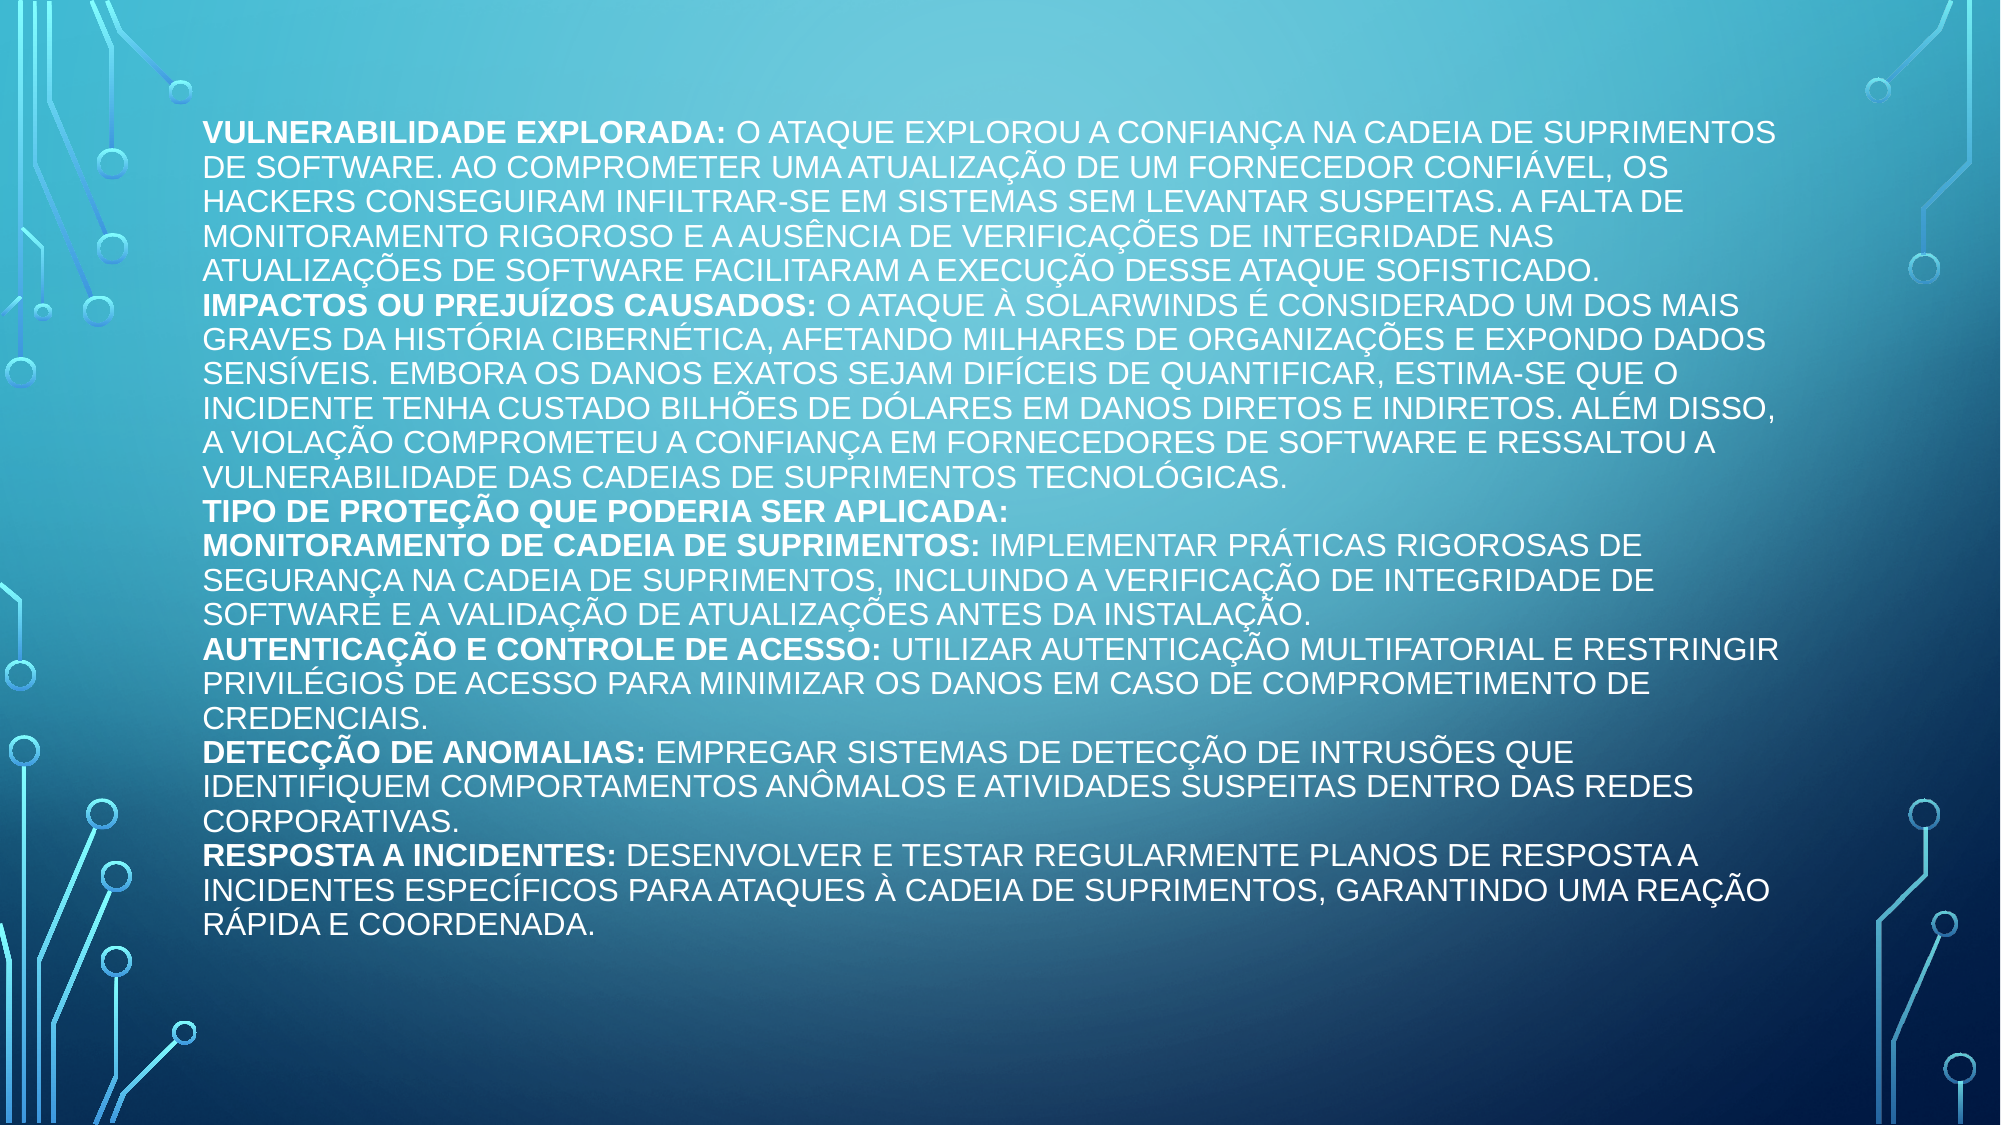

# Vulnerabilidade Explorada: O ataque explorou a confiança na cadeia de suprimentos de software. Ao comprometer uma atualização de um fornecedor confiável, os hackers conseguiram infiltrar-se em sistemas sem levantar suspeitas. A falta de monitoramento rigoroso e a ausência de verificações de integridade nas atualizações de software facilitaram a execução desse ataque sofisticado.​ Impactos ou Prejuízos Causados: O ataque à SolarWinds é considerado um dos mais graves da história cibernética, afetando milhares de organizações e expondo dados sensíveis. Embora os danos exatos sejam difíceis de quantificar, estima-se que o incidente tenha custado bilhões de dólares em danos diretos e indiretos. Além disso, a violação comprometeu a confiança em fornecedores de software e ressaltou a vulnerabilidade das cadeias de suprimentos tecnológicas. Tipo de Proteção que Poderia Ser Aplicada: Monitoramento de Cadeia de Suprimentos: Implementar práticas rigorosas de segurança na cadeia de suprimentos, incluindo a verificação de integridade de software e a validação de atualizações antes da instalação.​ Autenticação e Controle de Acesso: Utilizar autenticação multifatorial e restringir privilégios de acesso para minimizar os danos em caso de comprometimento de credenciais.​ Detecção de Anomalias: Empregar sistemas de detecção de intrusões que identifiquem comportamentos anômalos e atividades suspeitas dentro das redes corporativas.​ Resposta a Incidentes: Desenvolver e testar regularmente planos de resposta a incidentes específicos para ataques à cadeia de suprimentos, garantindo uma reação rápida e coordenada.